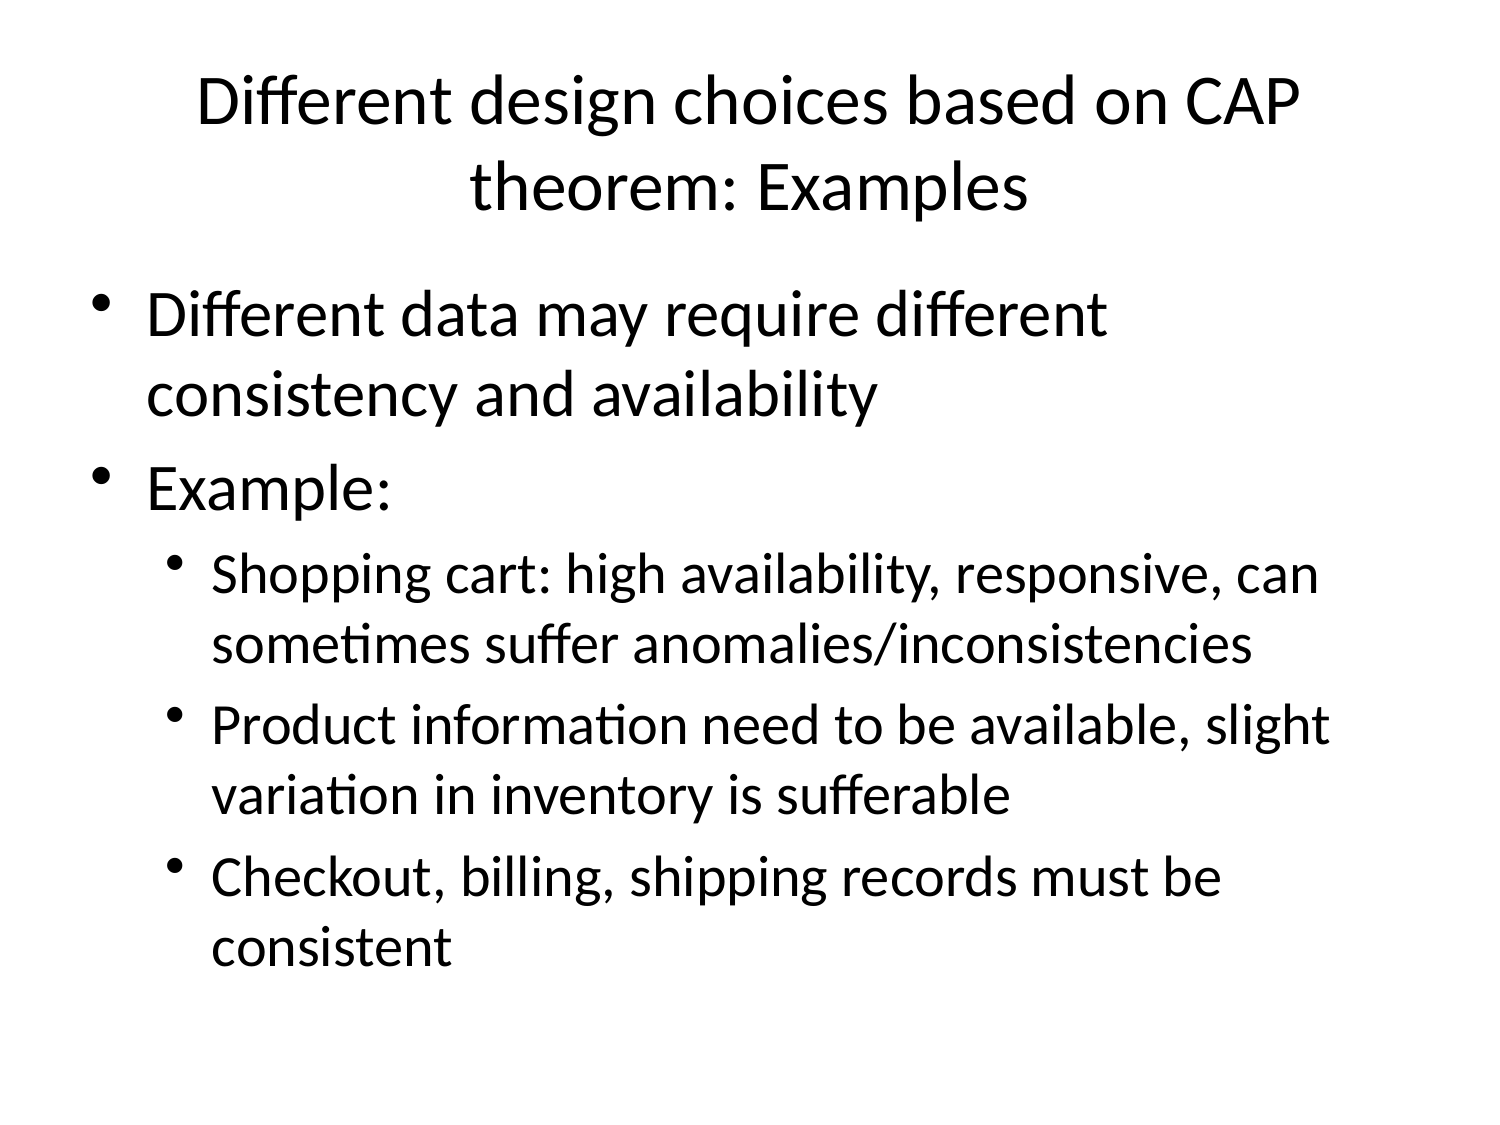

# Different design choices based on CAP theorem: Examples
Different data may require different consistency and availability
Example:
Shopping cart: high availability, responsive, can sometimes suffer anomalies/inconsistencies
Product information need to be available, slight variation in inventory is sufferable
Checkout, billing, shipping records must be consistent